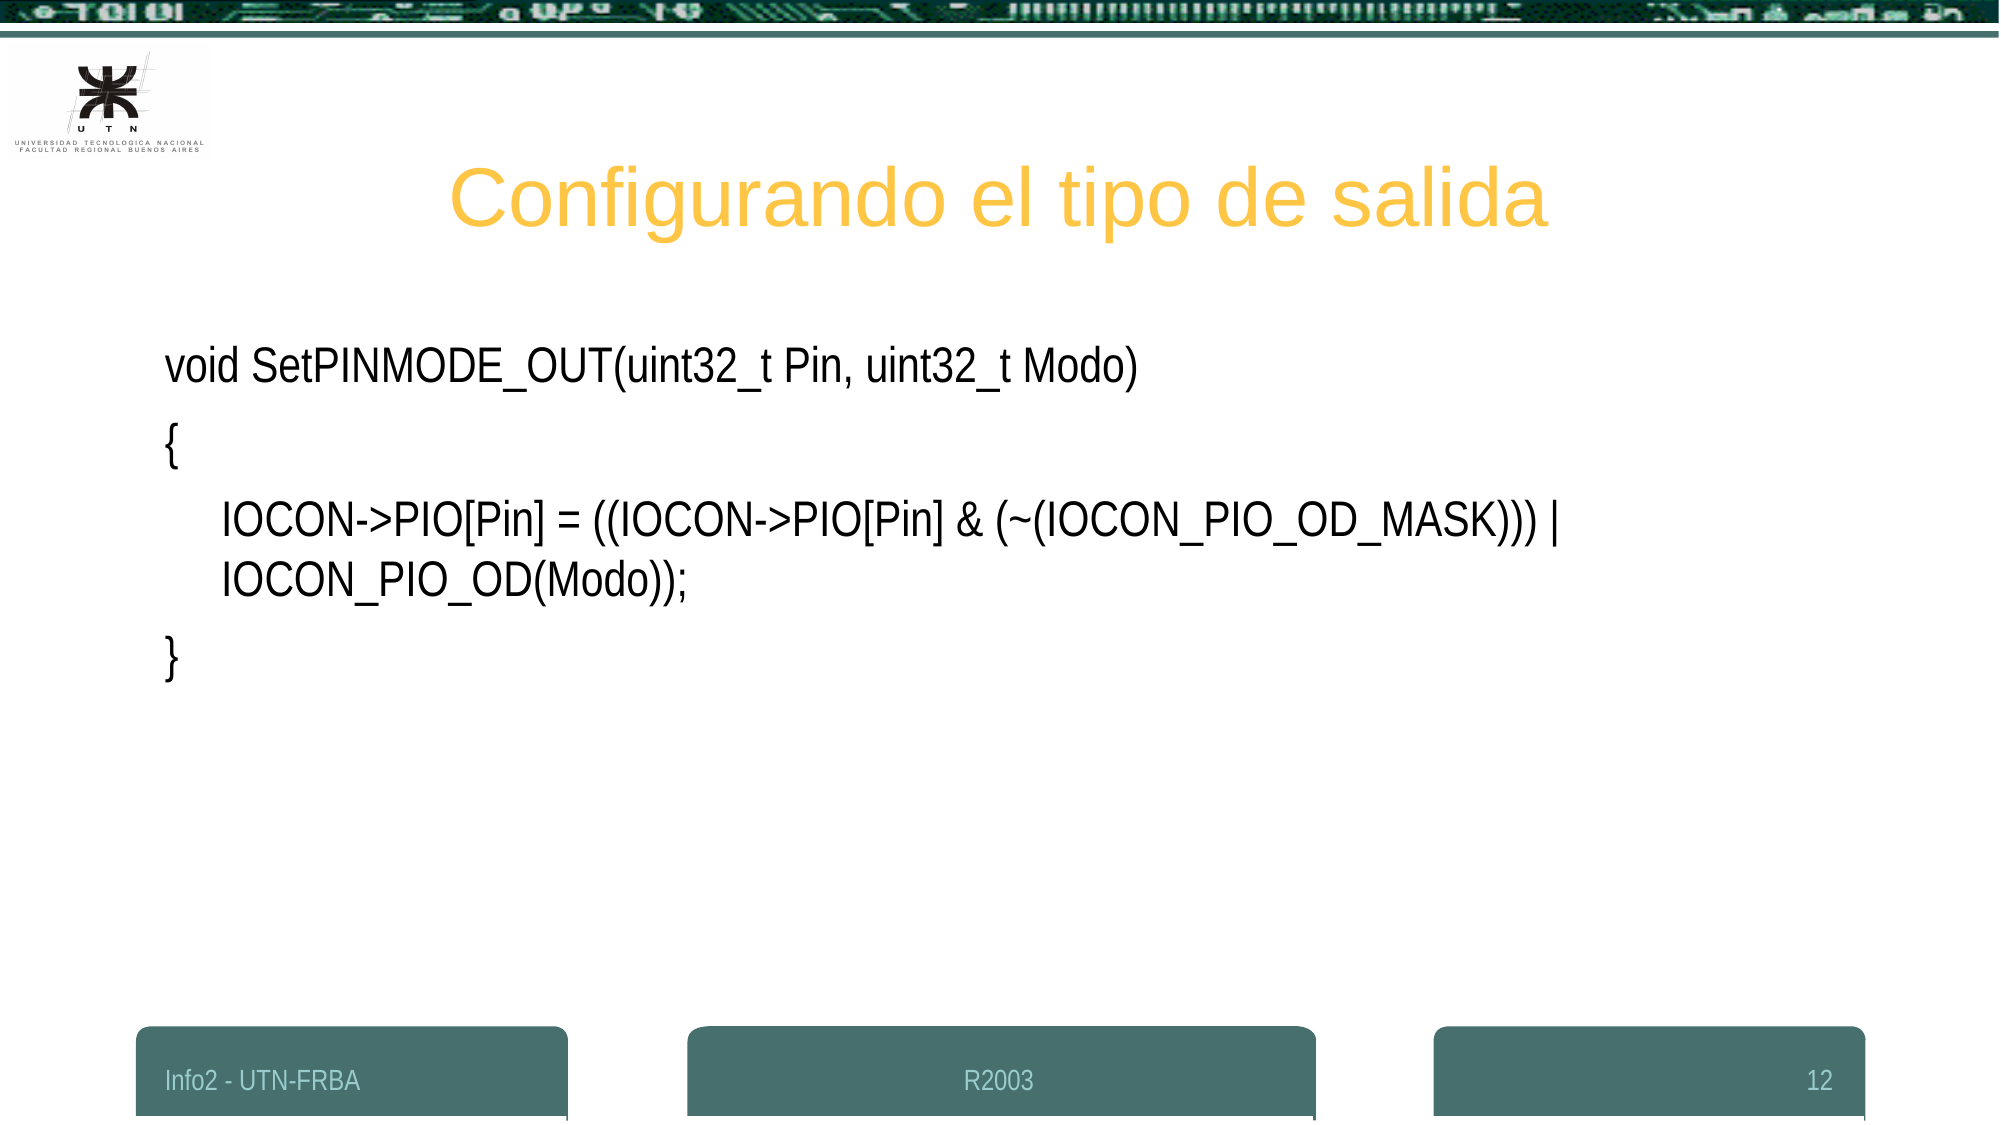

# Configurando el tipo de salida
void SetPINMODE_OUT(uint32_t Pin, uint32_t Modo)
{
	IOCON->PIO[Pin] = ((IOCON->PIO[Pin] & (~(IOCON_PIO_OD_MASK))) | IOCON_PIO_OD(Modo));
}
Info2 - UTN-FRBA
R2003
12